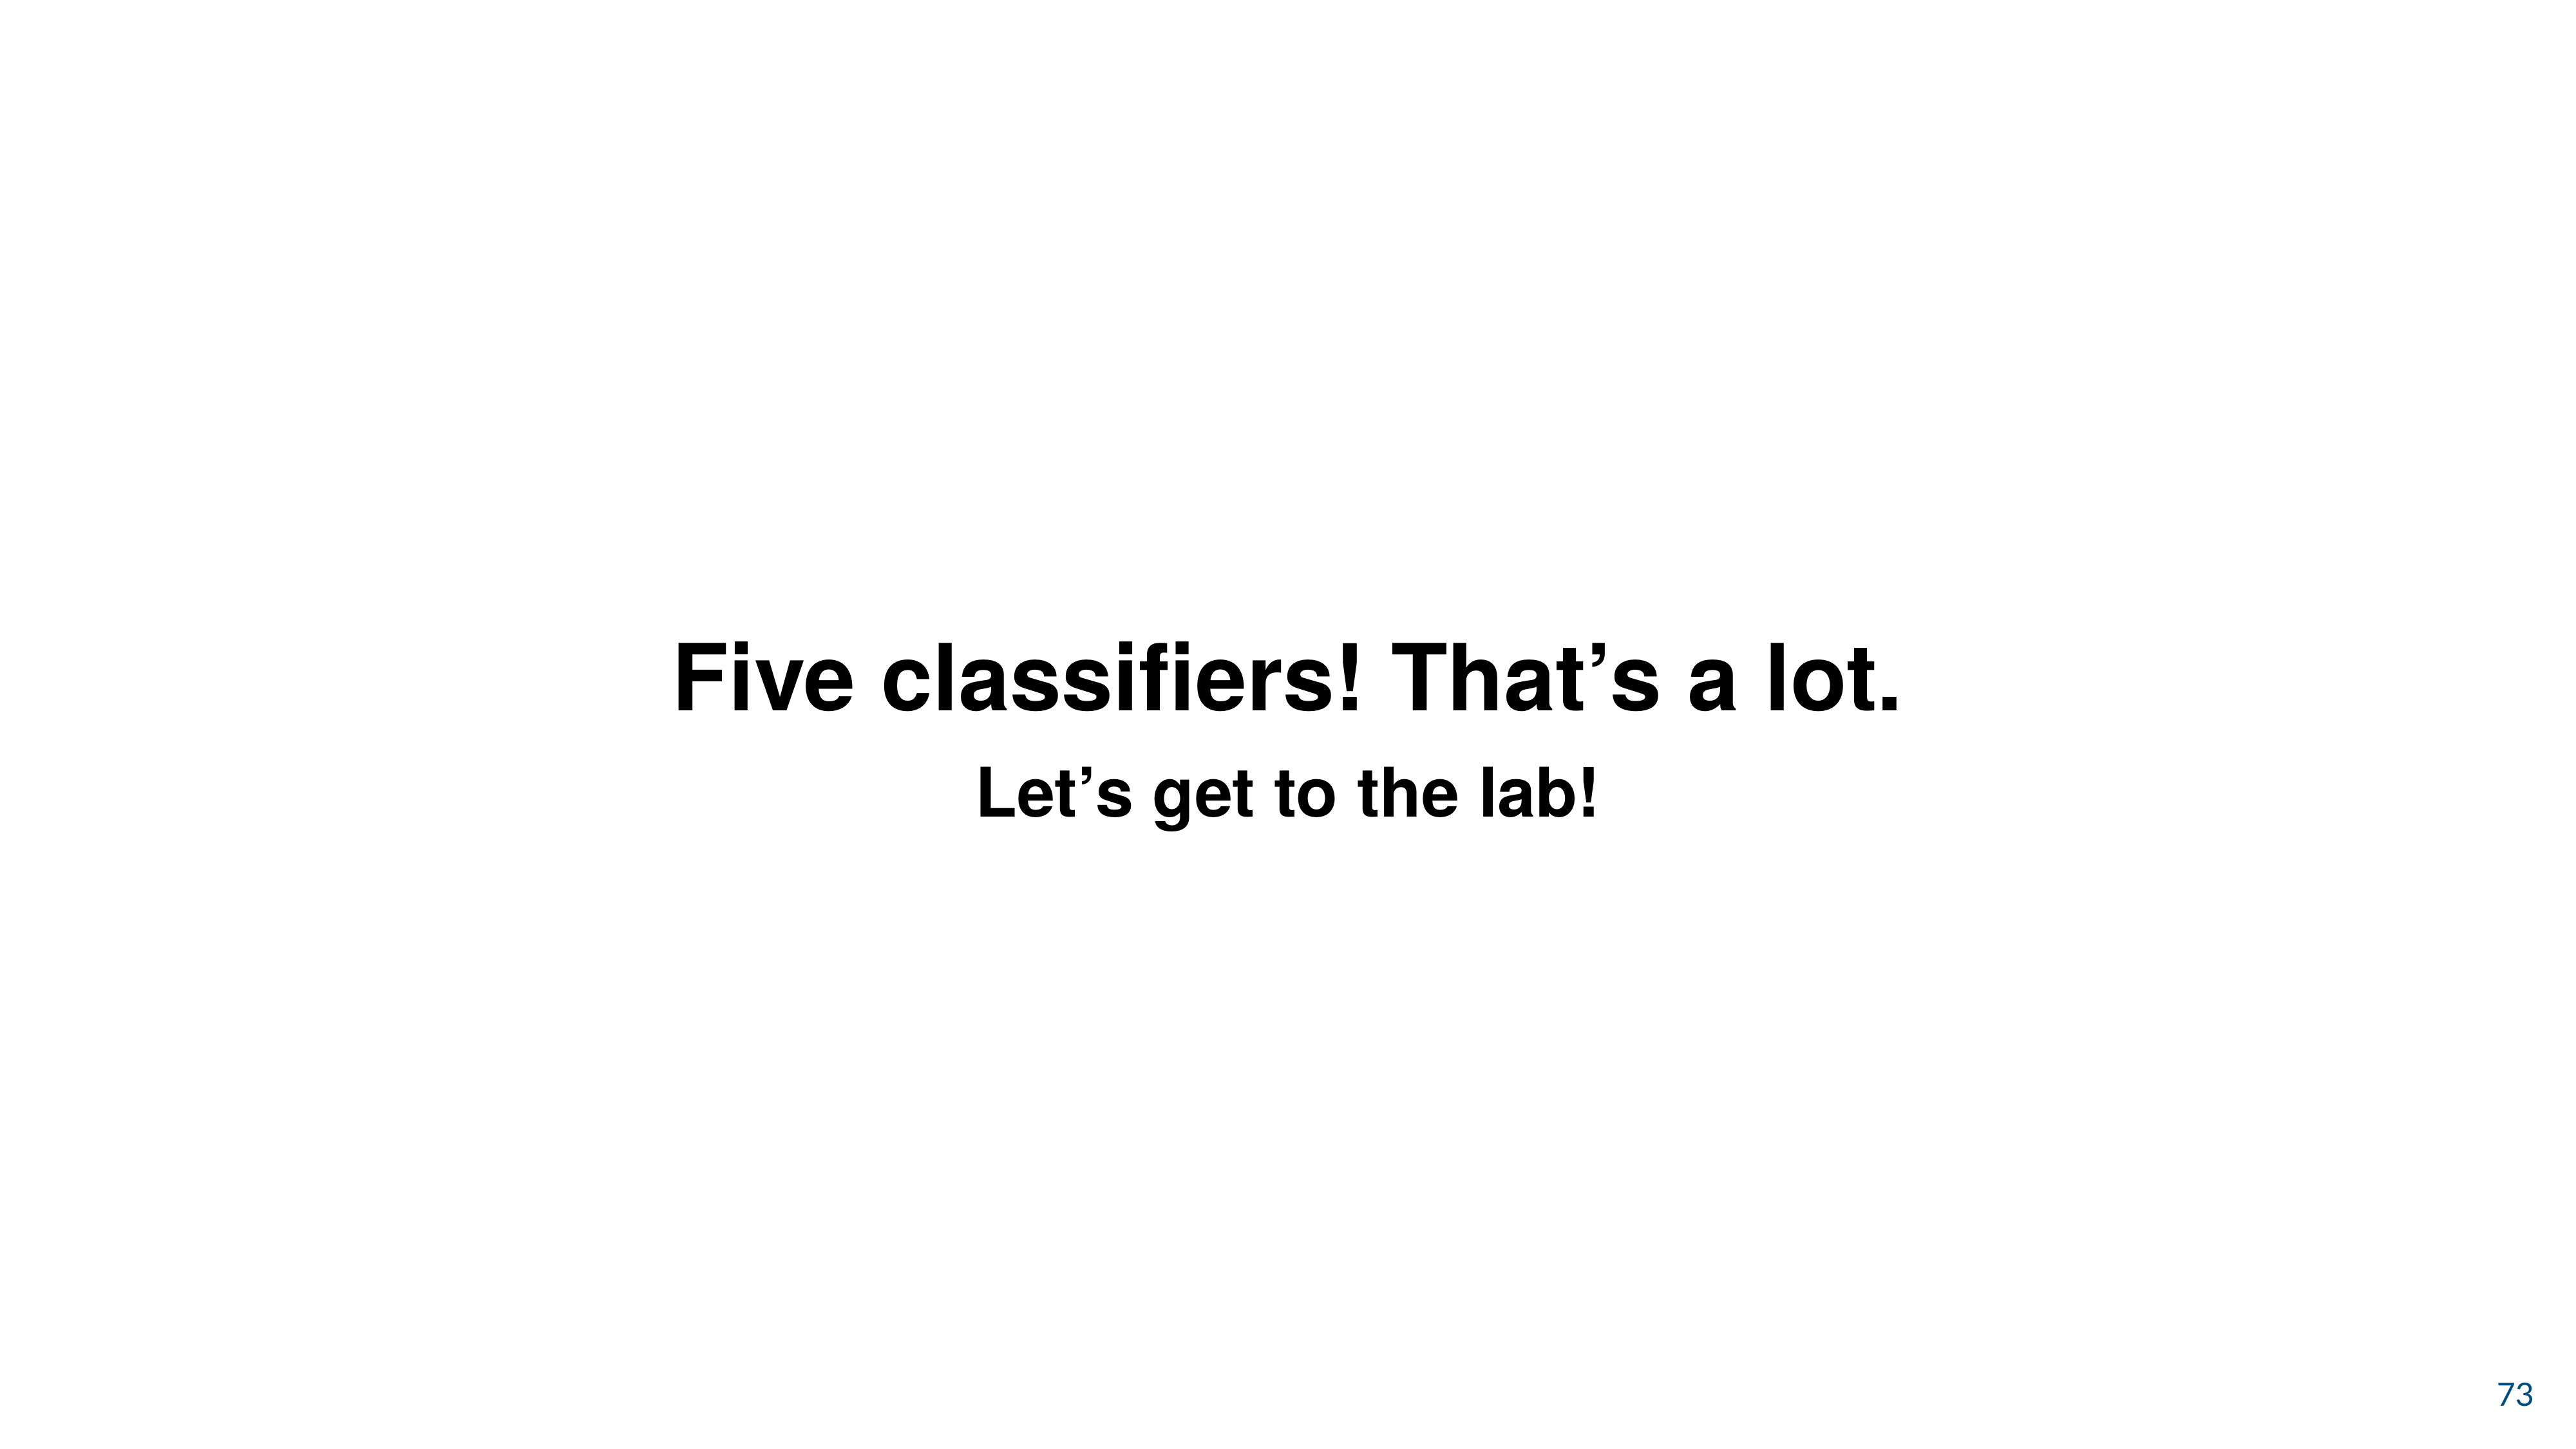

Five classifiers! That’s a lot.
Let’s get to the lab!
73